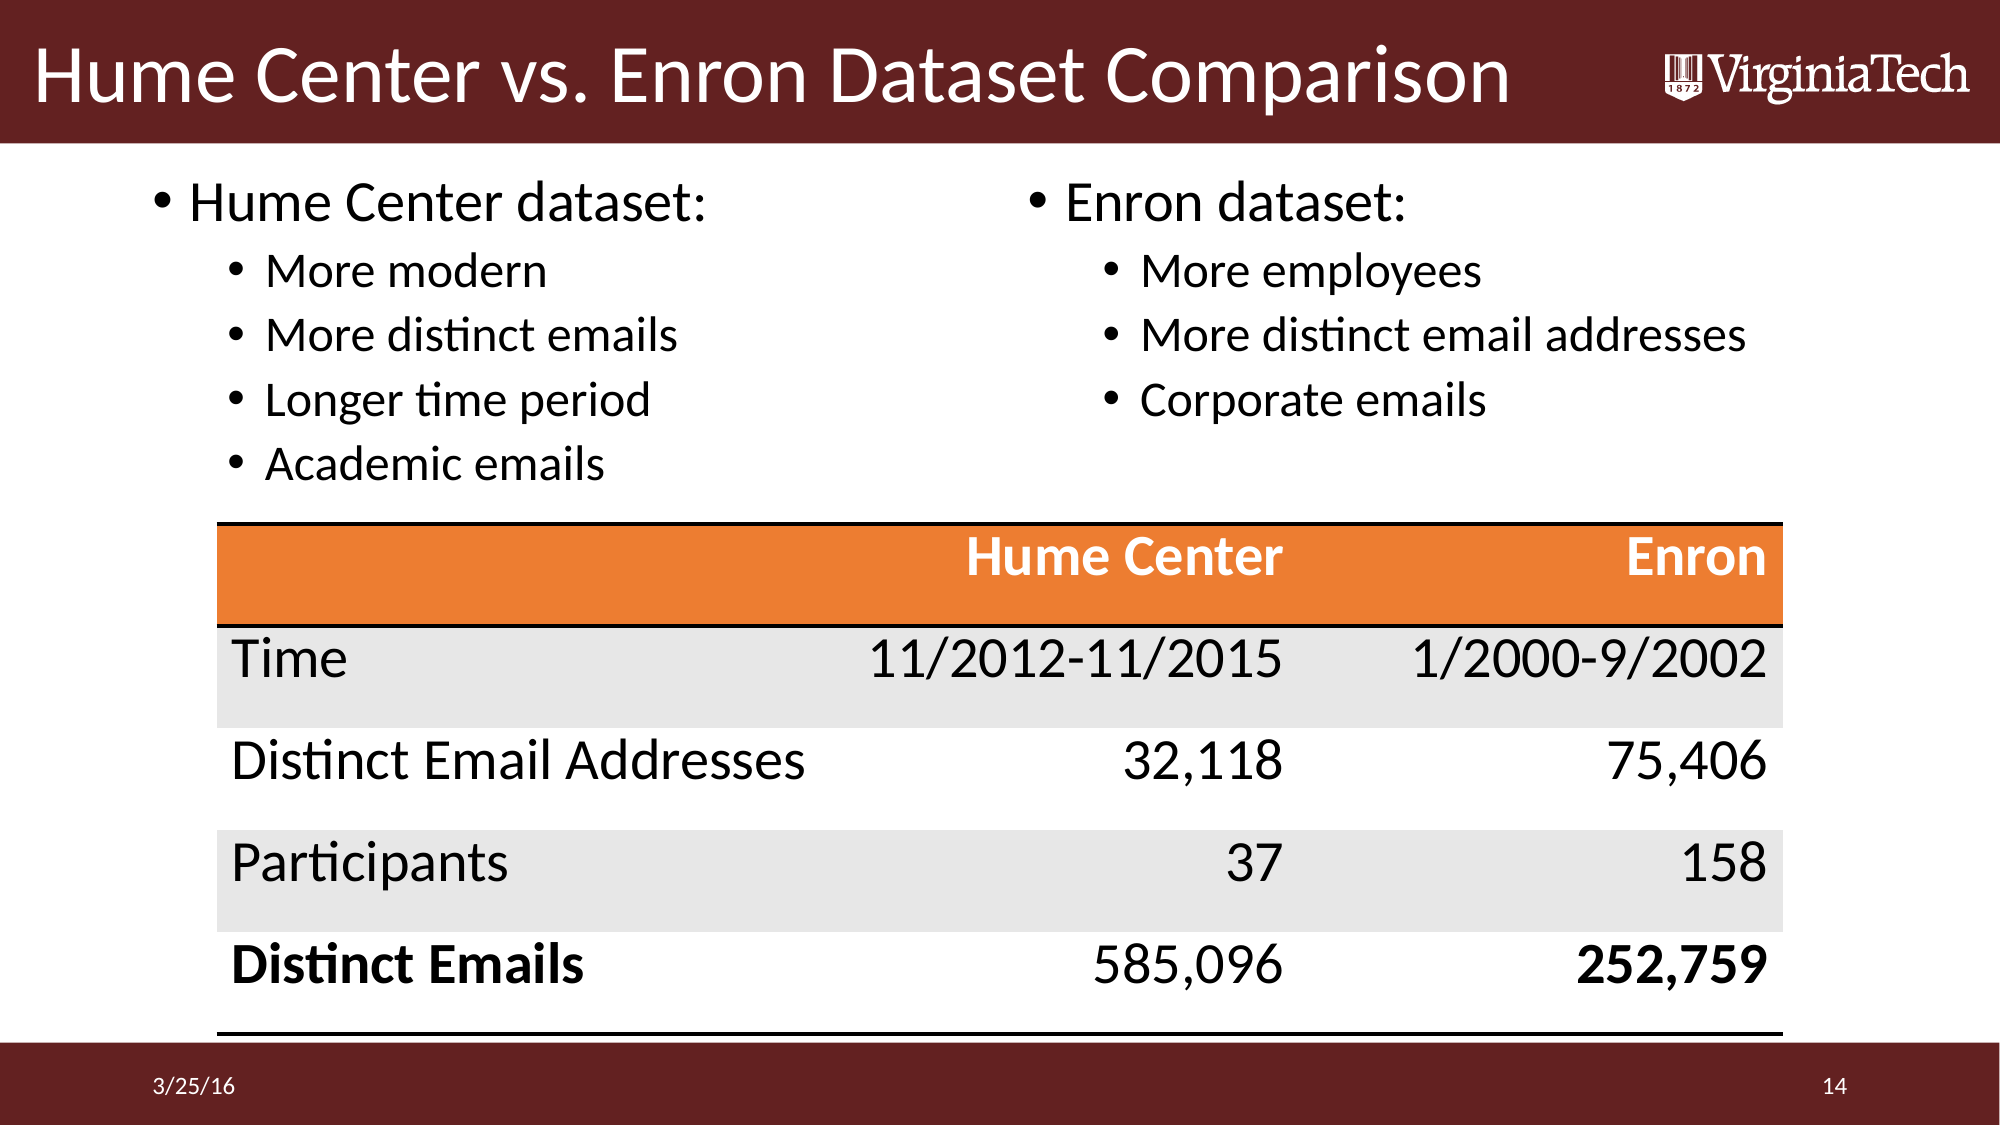

# Hume Center vs. Enron Dataset Comparison
Hume Center dataset:
More modern
More distinct emails
Longer time period
Academic emails
Enron dataset:
More employees
More distinct email addresses
Corporate emails

|  | Hume Center | Enron |
| --- | --- | --- |
| Time | 11/2012-11/2015 | 1/2000-9/2002 |
| Distinct Email Addresses | 32,118 | 75,406 |
| Participants | 37 | 158 |
| Distinct Emails | 585,096 | 252,759 |
3/25/16

14